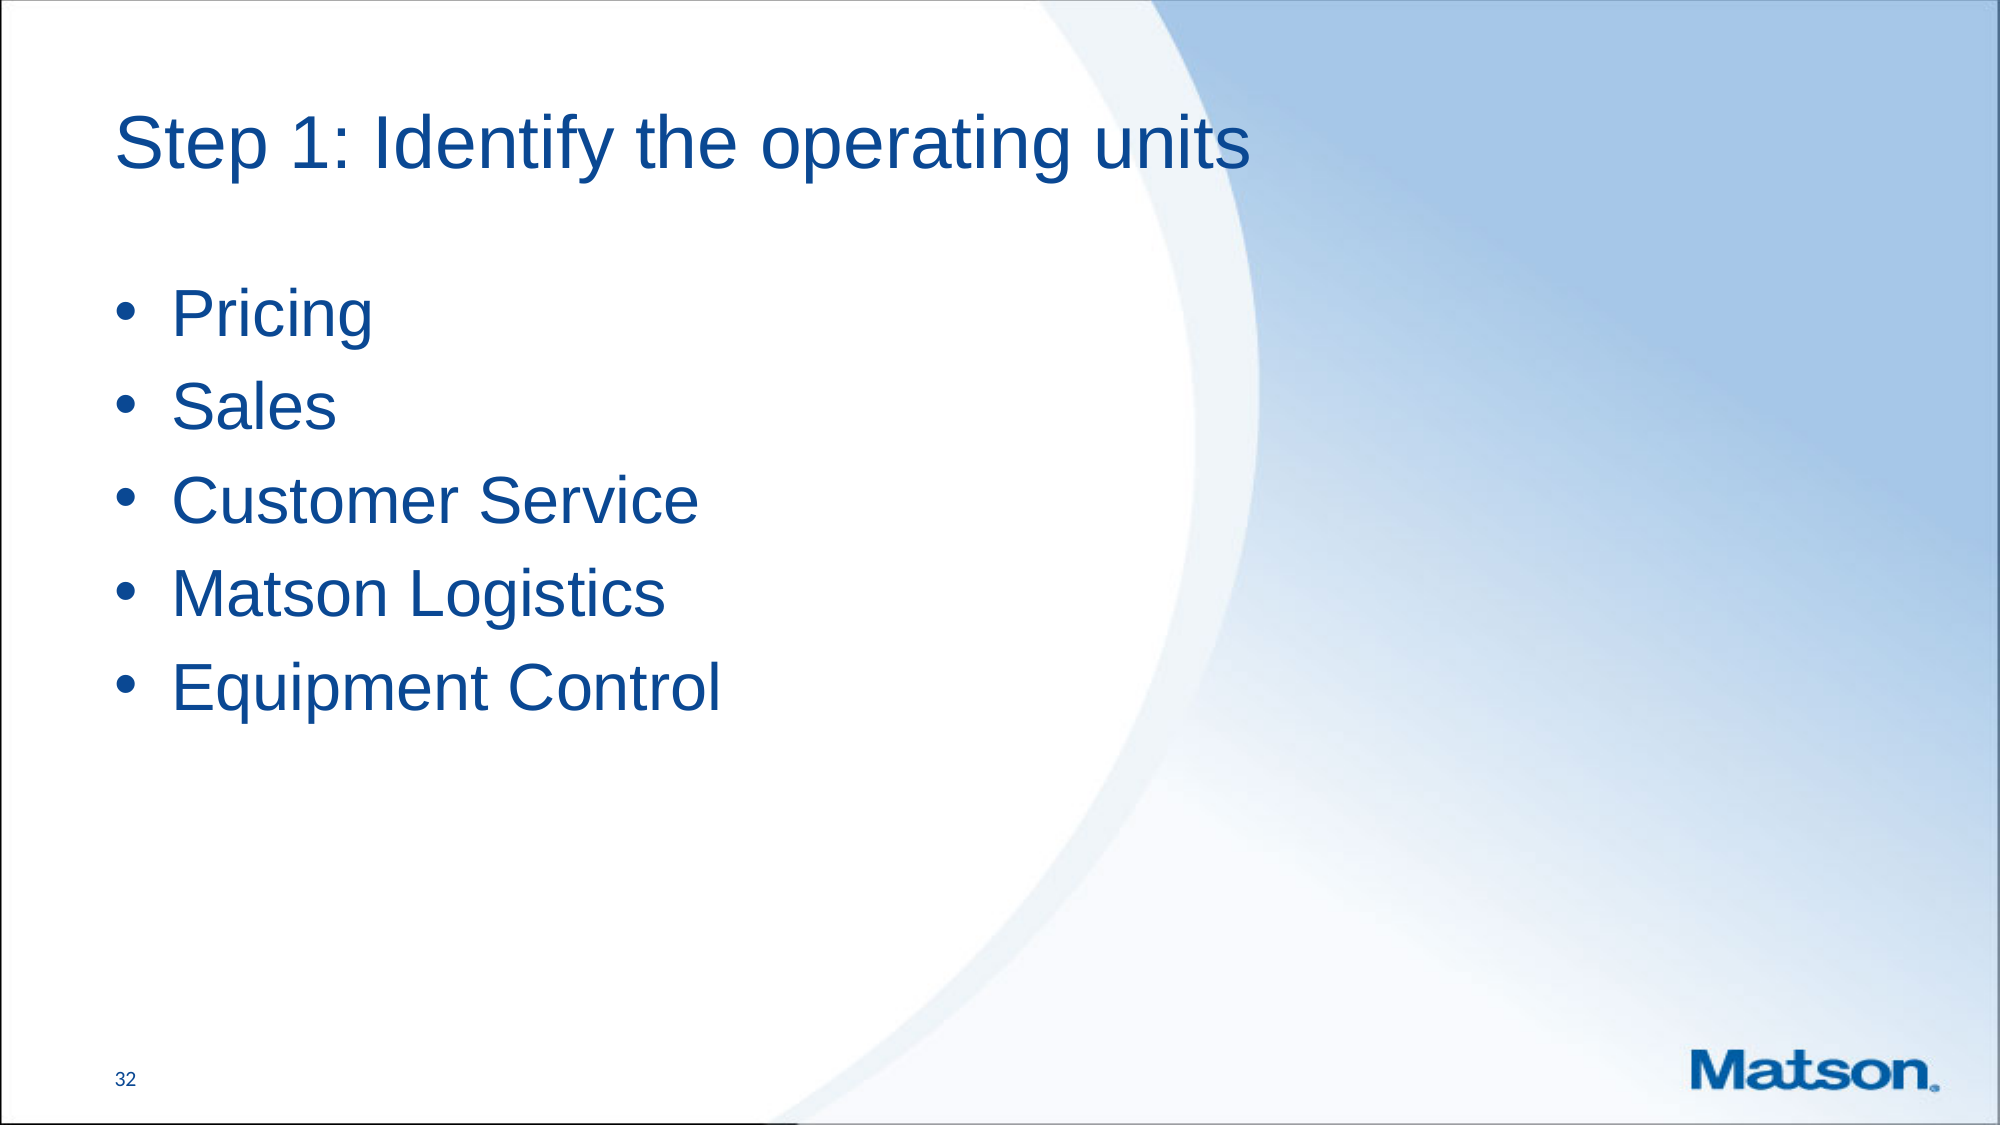

# Step 1: Identify the operating units
Pricing
Sales
Customer Service
Matson Logistics
Equipment Control